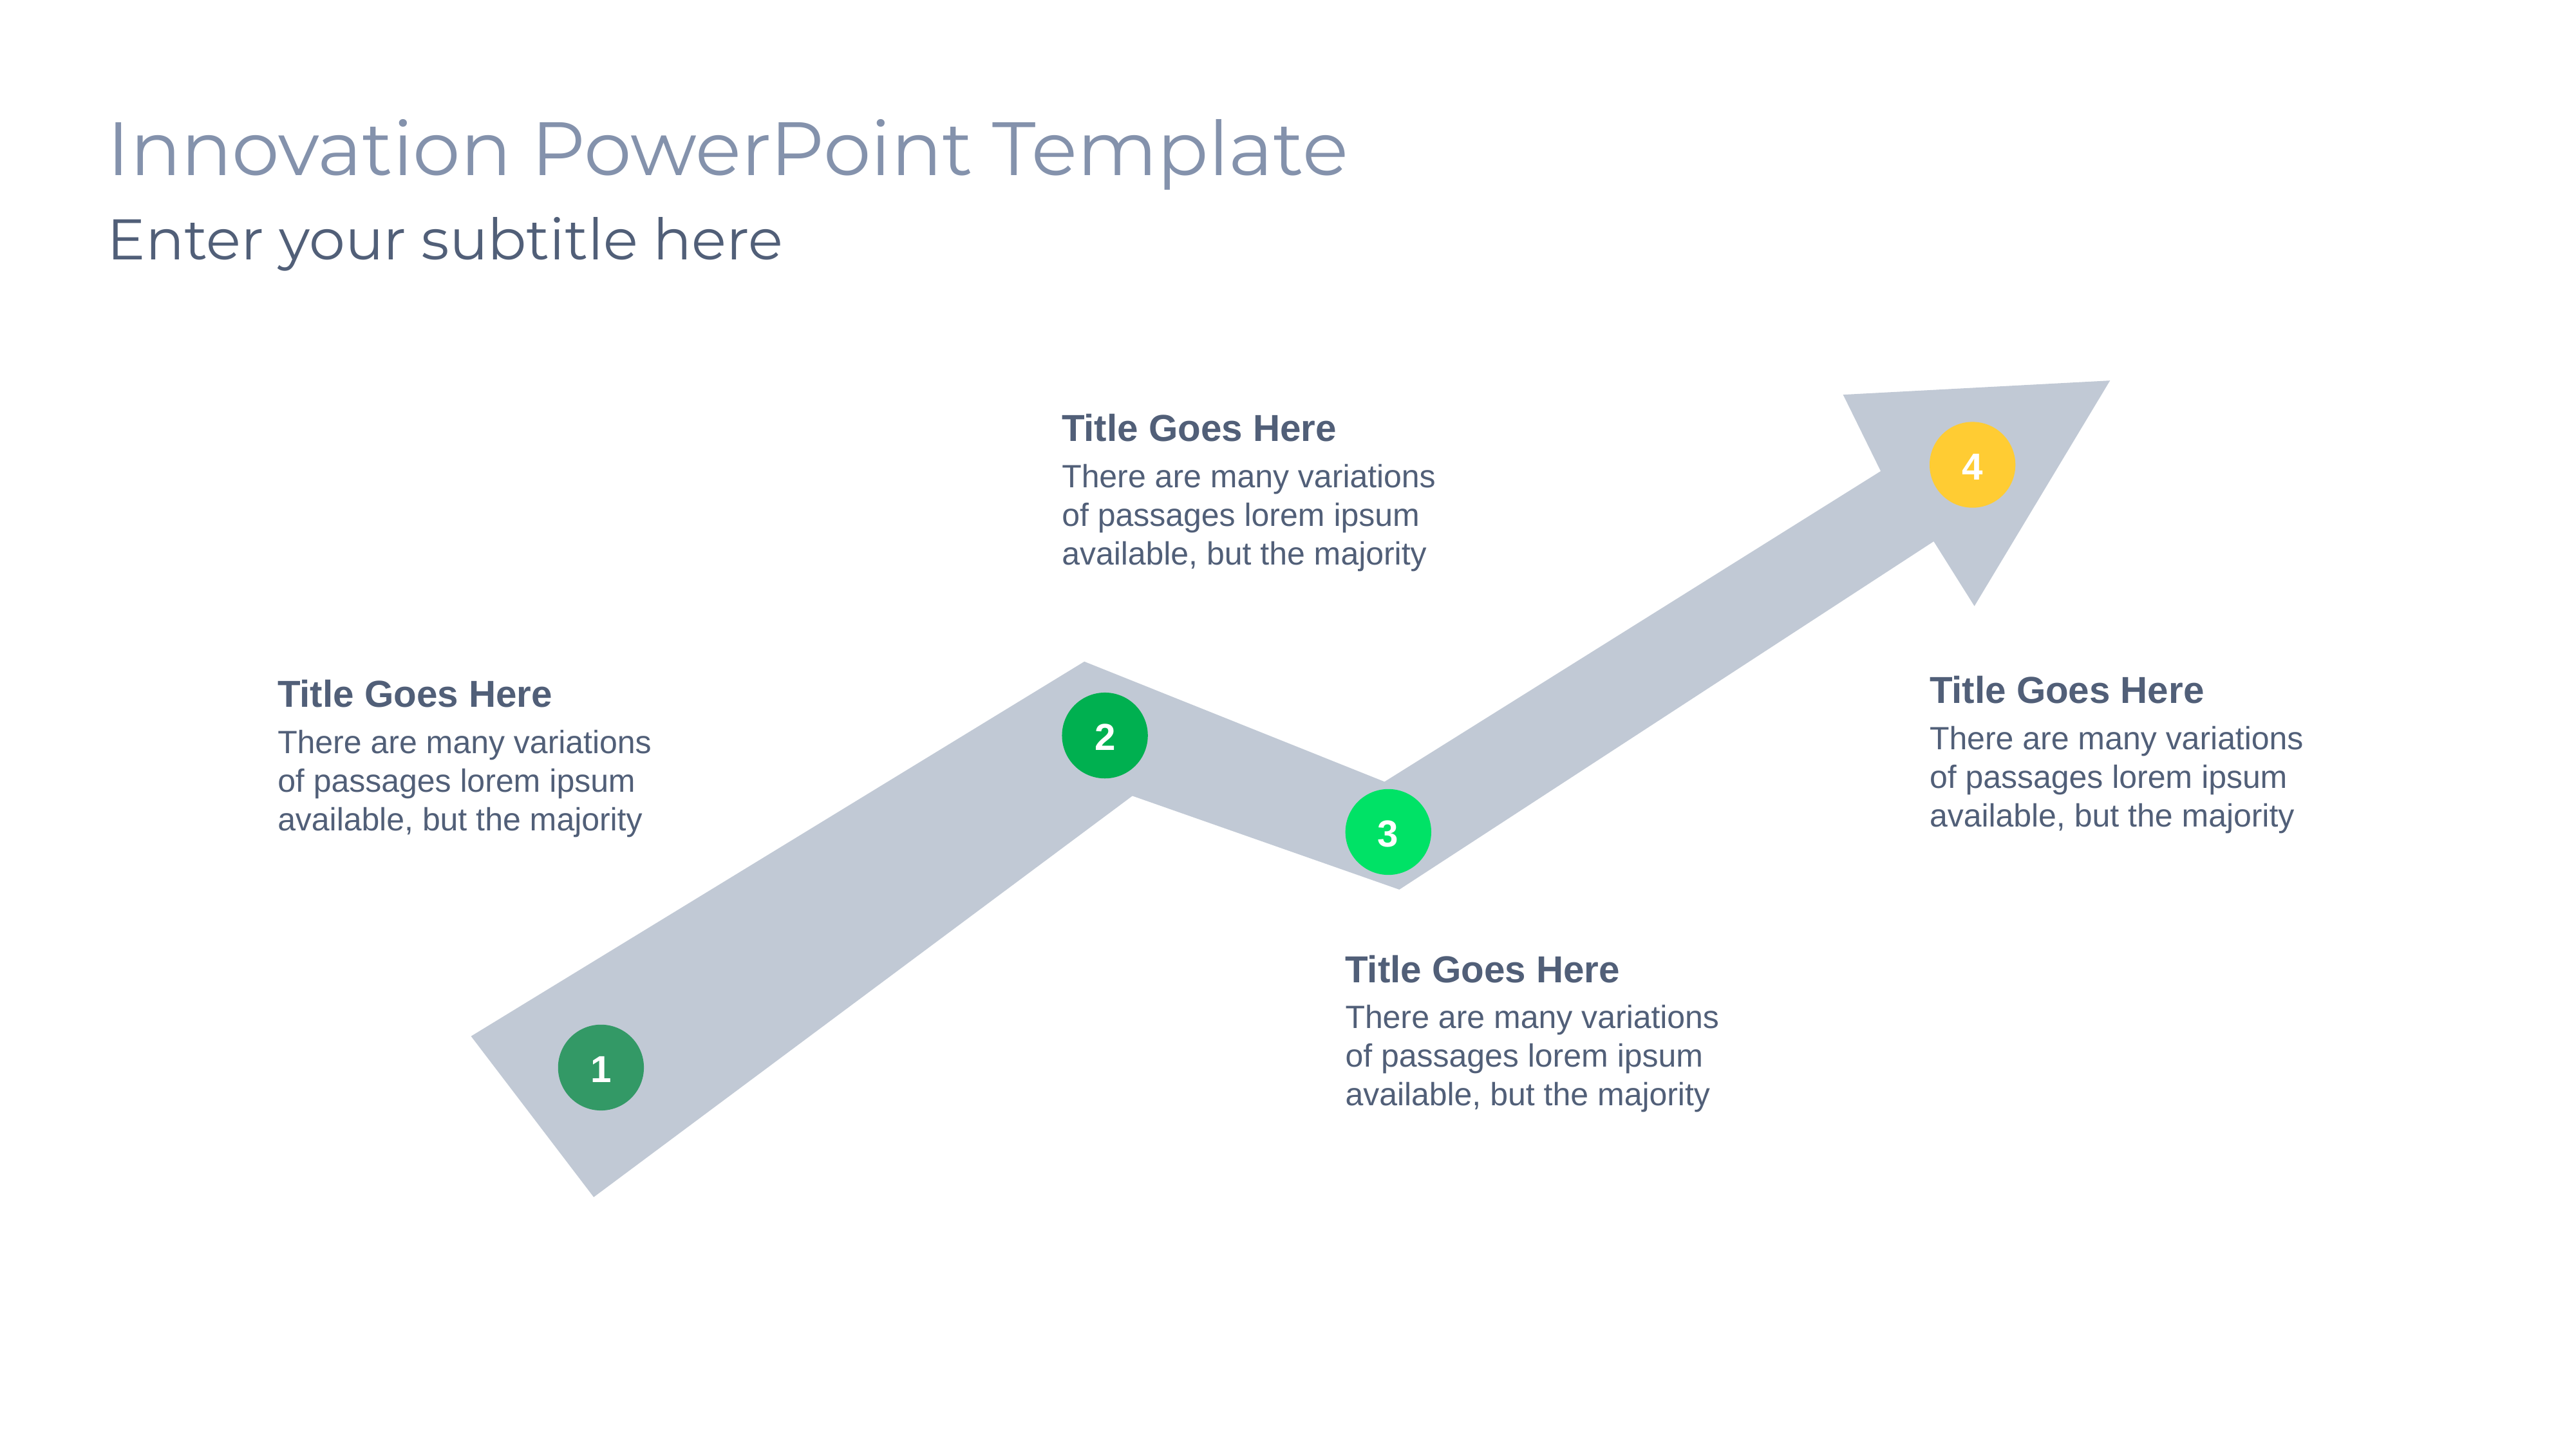

# Innovation PowerPoint Template
Enter your subtitle here

Title Goes Here
There are many variations
of passages lorem ipsum available, but the majority
4
Title Goes Here
There are many variations
of passages lorem ipsum available, but the majority
Title Goes Here
There are many variations
of passages lorem ipsum available, but the majority
2
3
Title Goes Here
There are many variations
of passages lorem ipsum available, but the majority
1